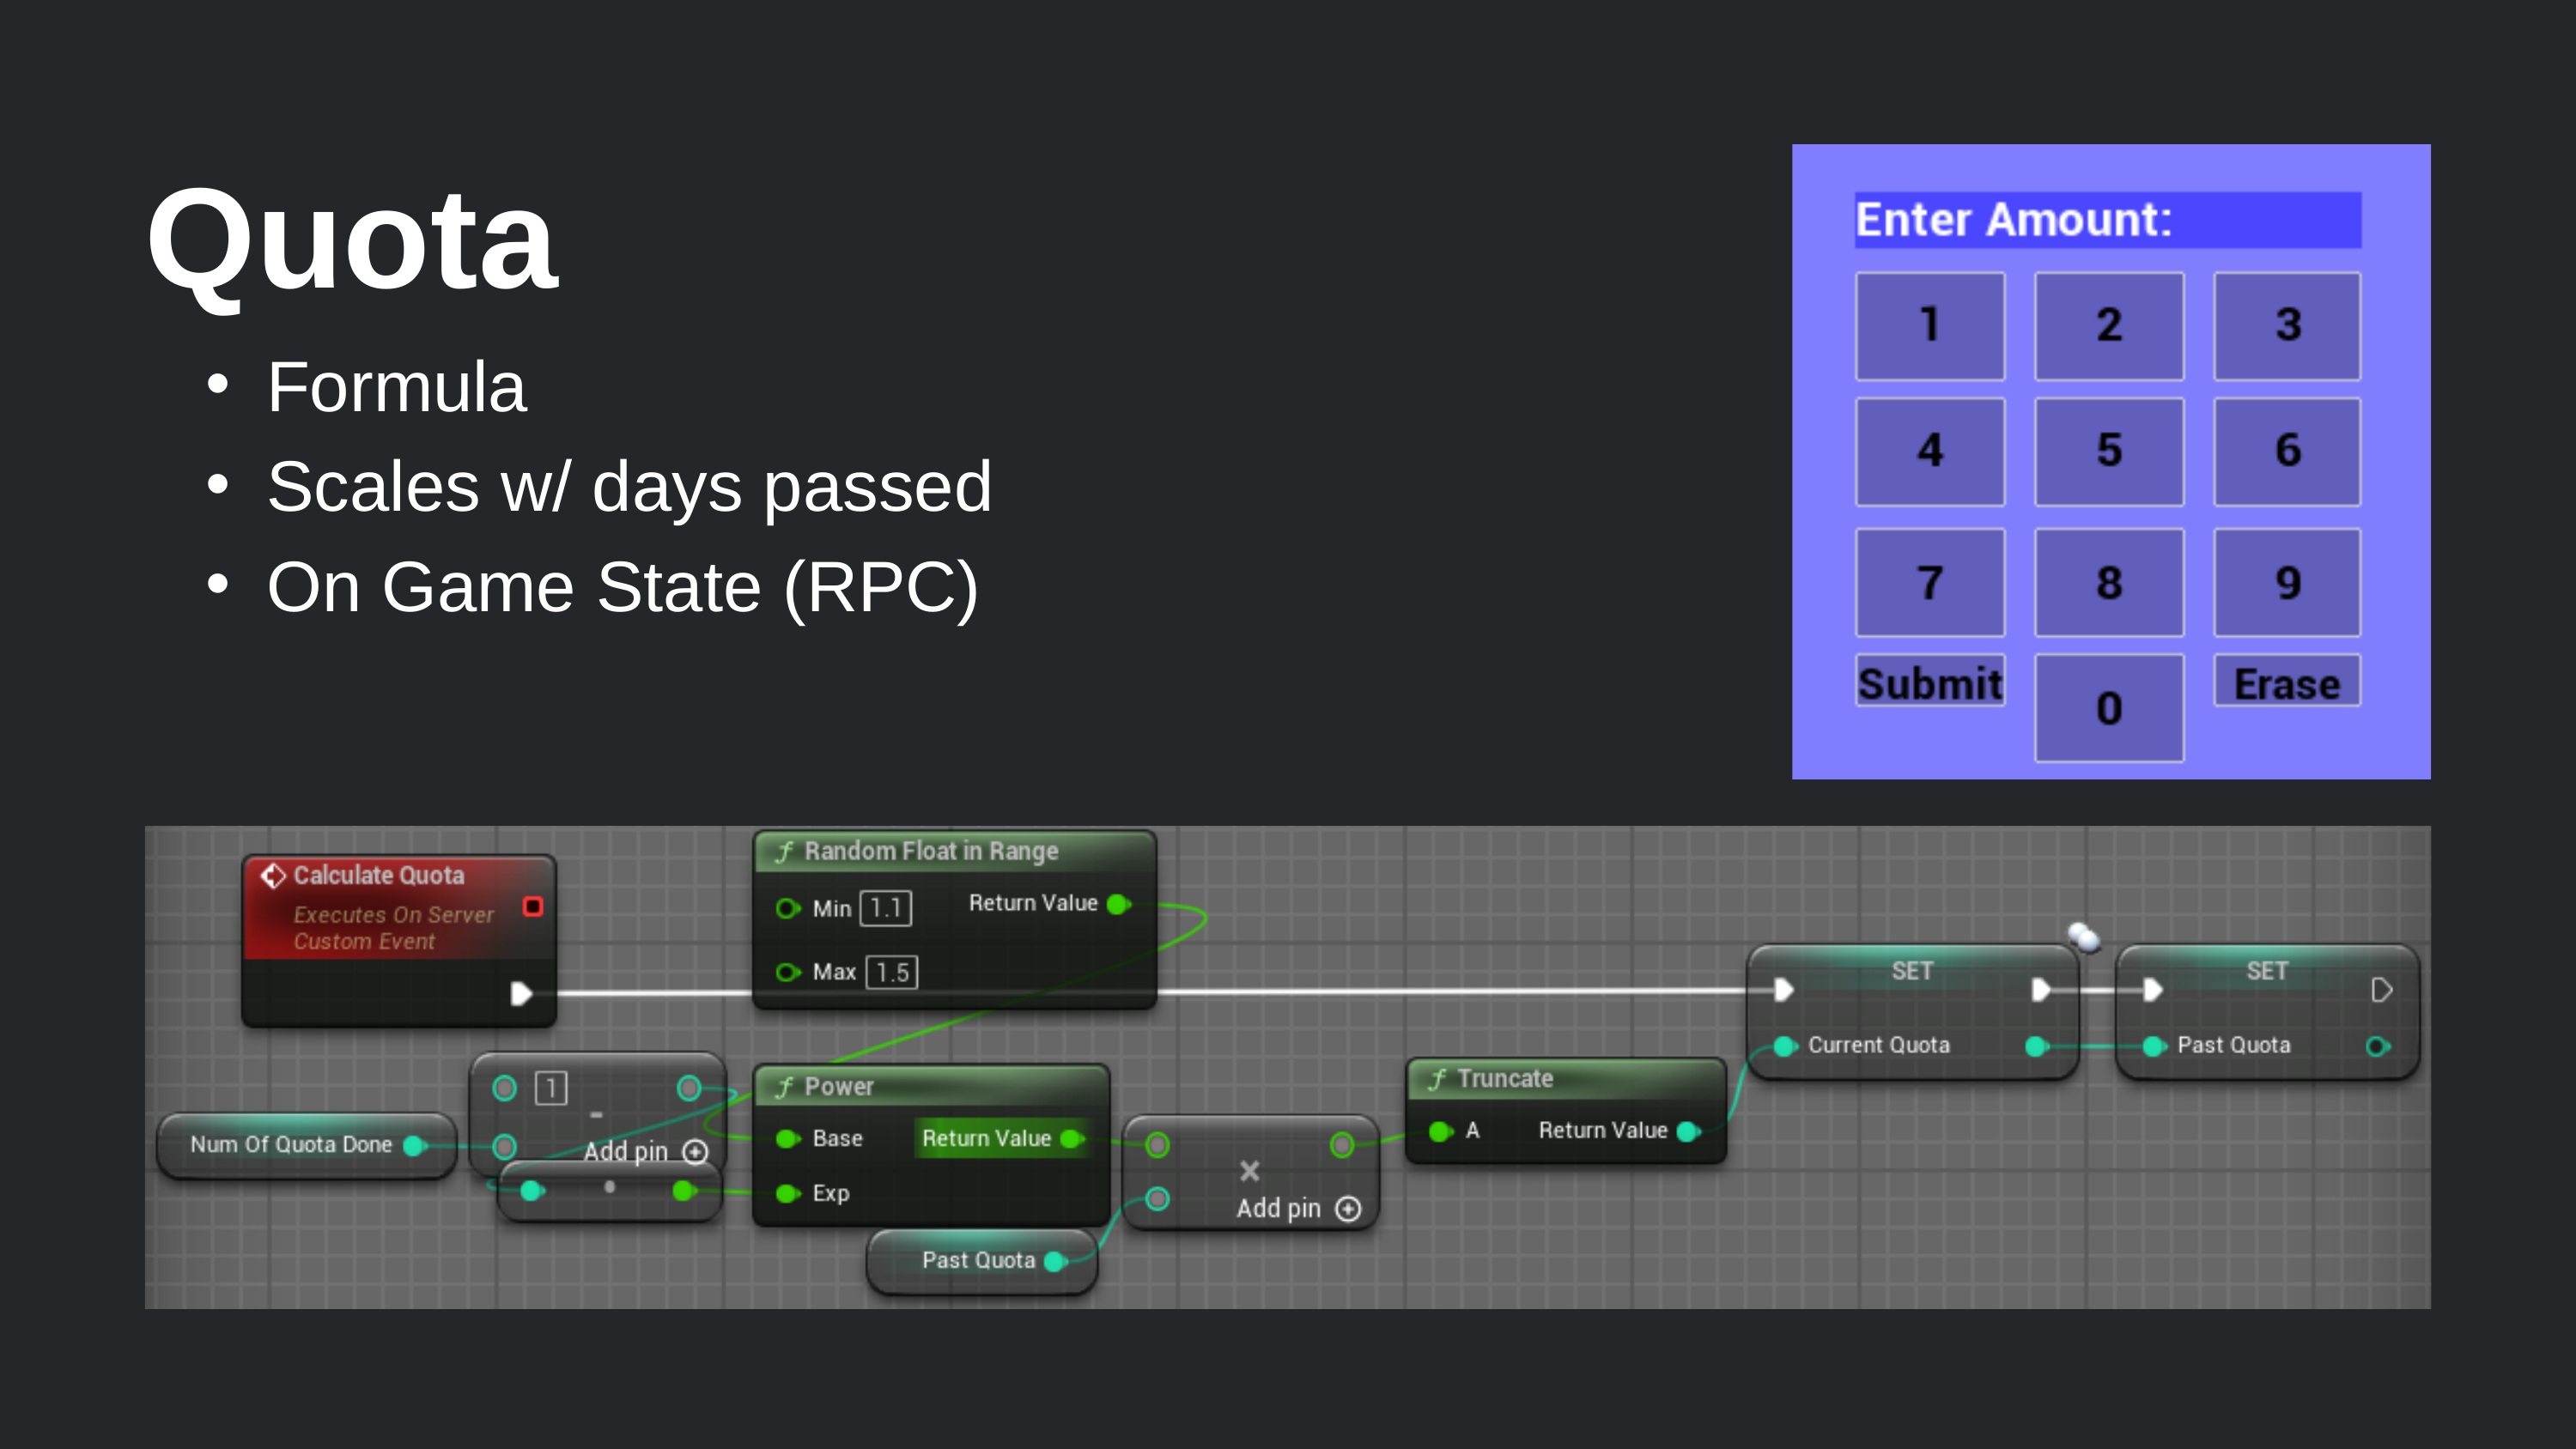

Quota

Formula
Scales w/ days passed
On Game State (RPC)